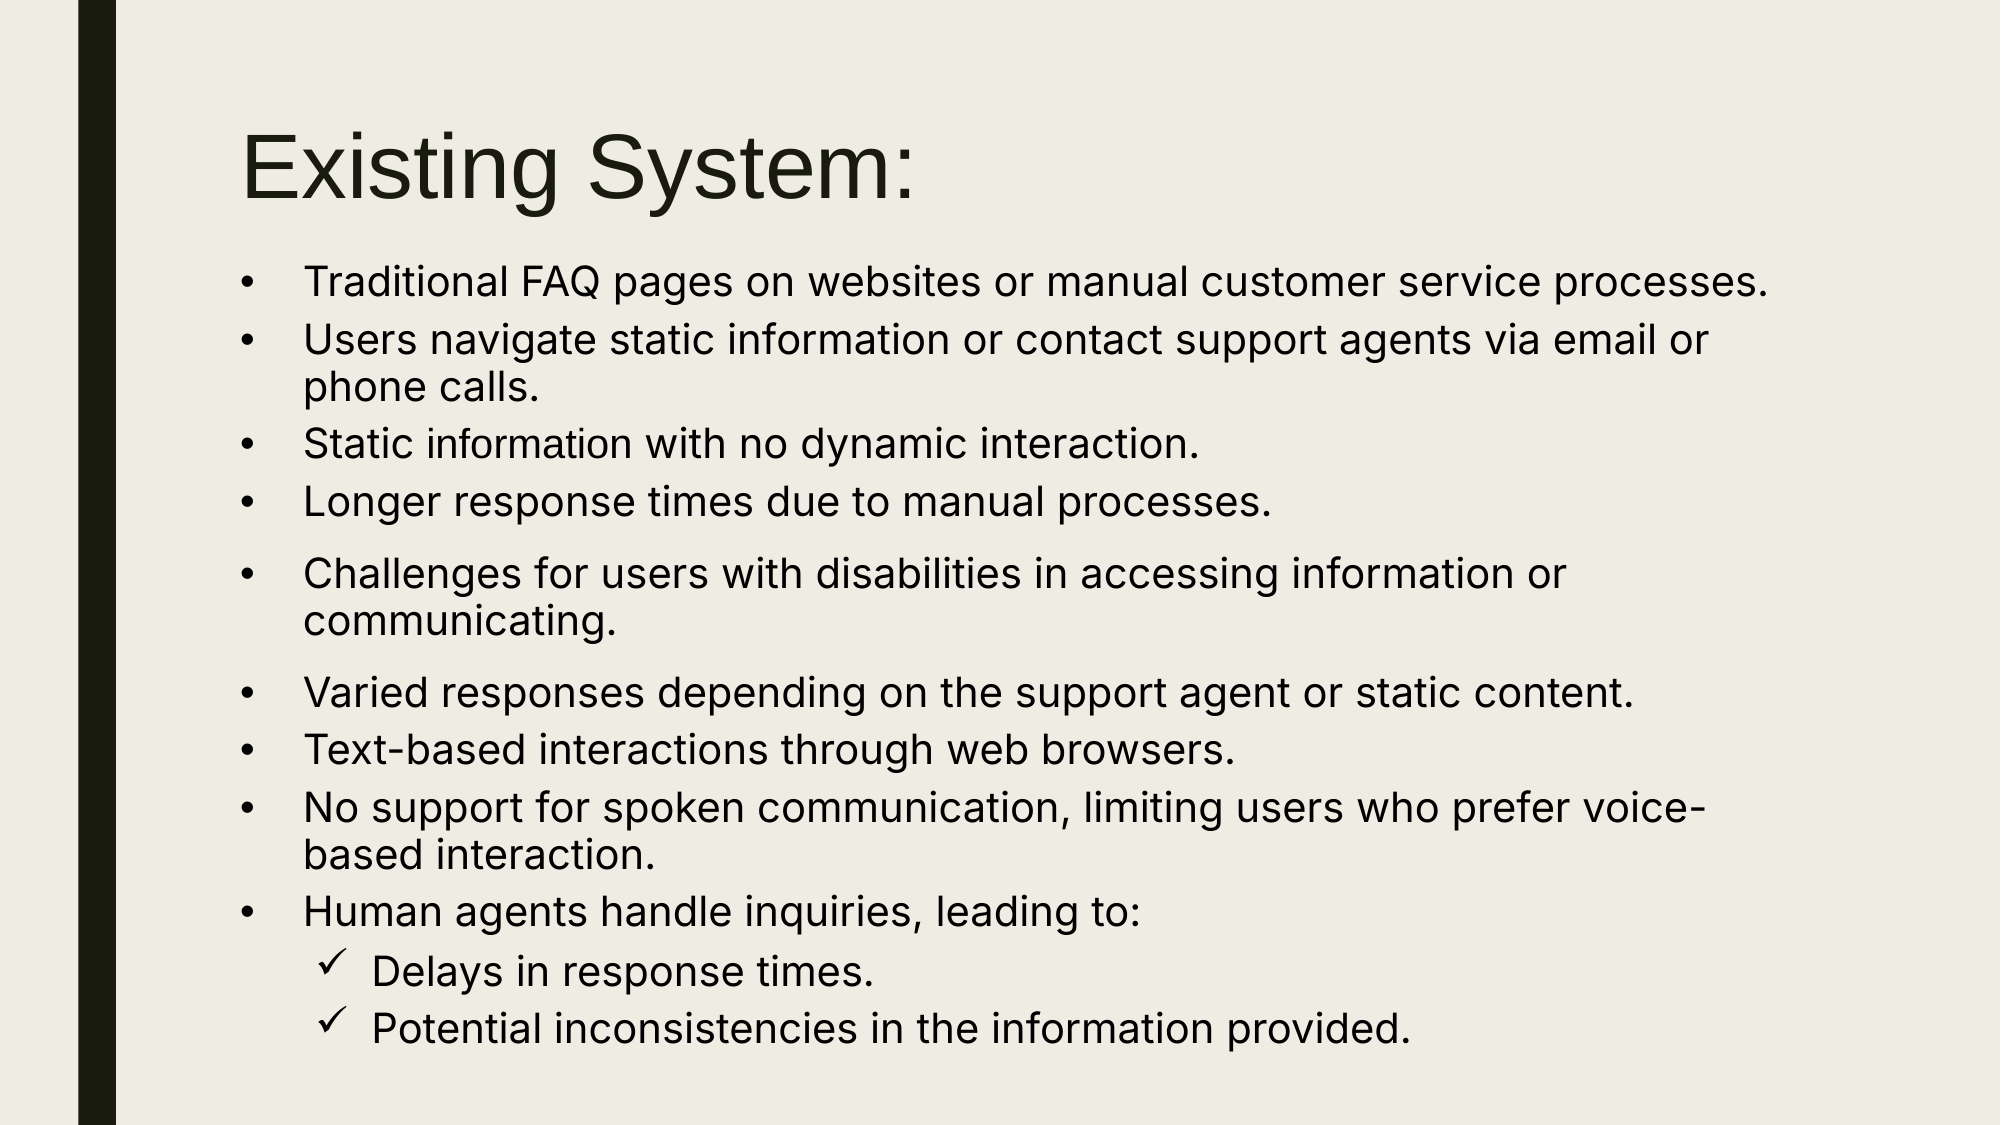

# Existing System:
Traditional FAQ pages on websites or manual customer service processes.
Users navigate static information or contact support agents via email or phone calls.
Static information with no dynamic interaction.
Longer response times due to manual processes.
Challenges for users with disabilities in accessing information or communicating.
Varied responses depending on the support agent or static content.
Text-based interactions through web browsers.
No support for spoken communication, limiting users who prefer voice-based interaction.
Human agents handle inquiries, leading to:
Delays in response times.
Potential inconsistencies in the information provided.